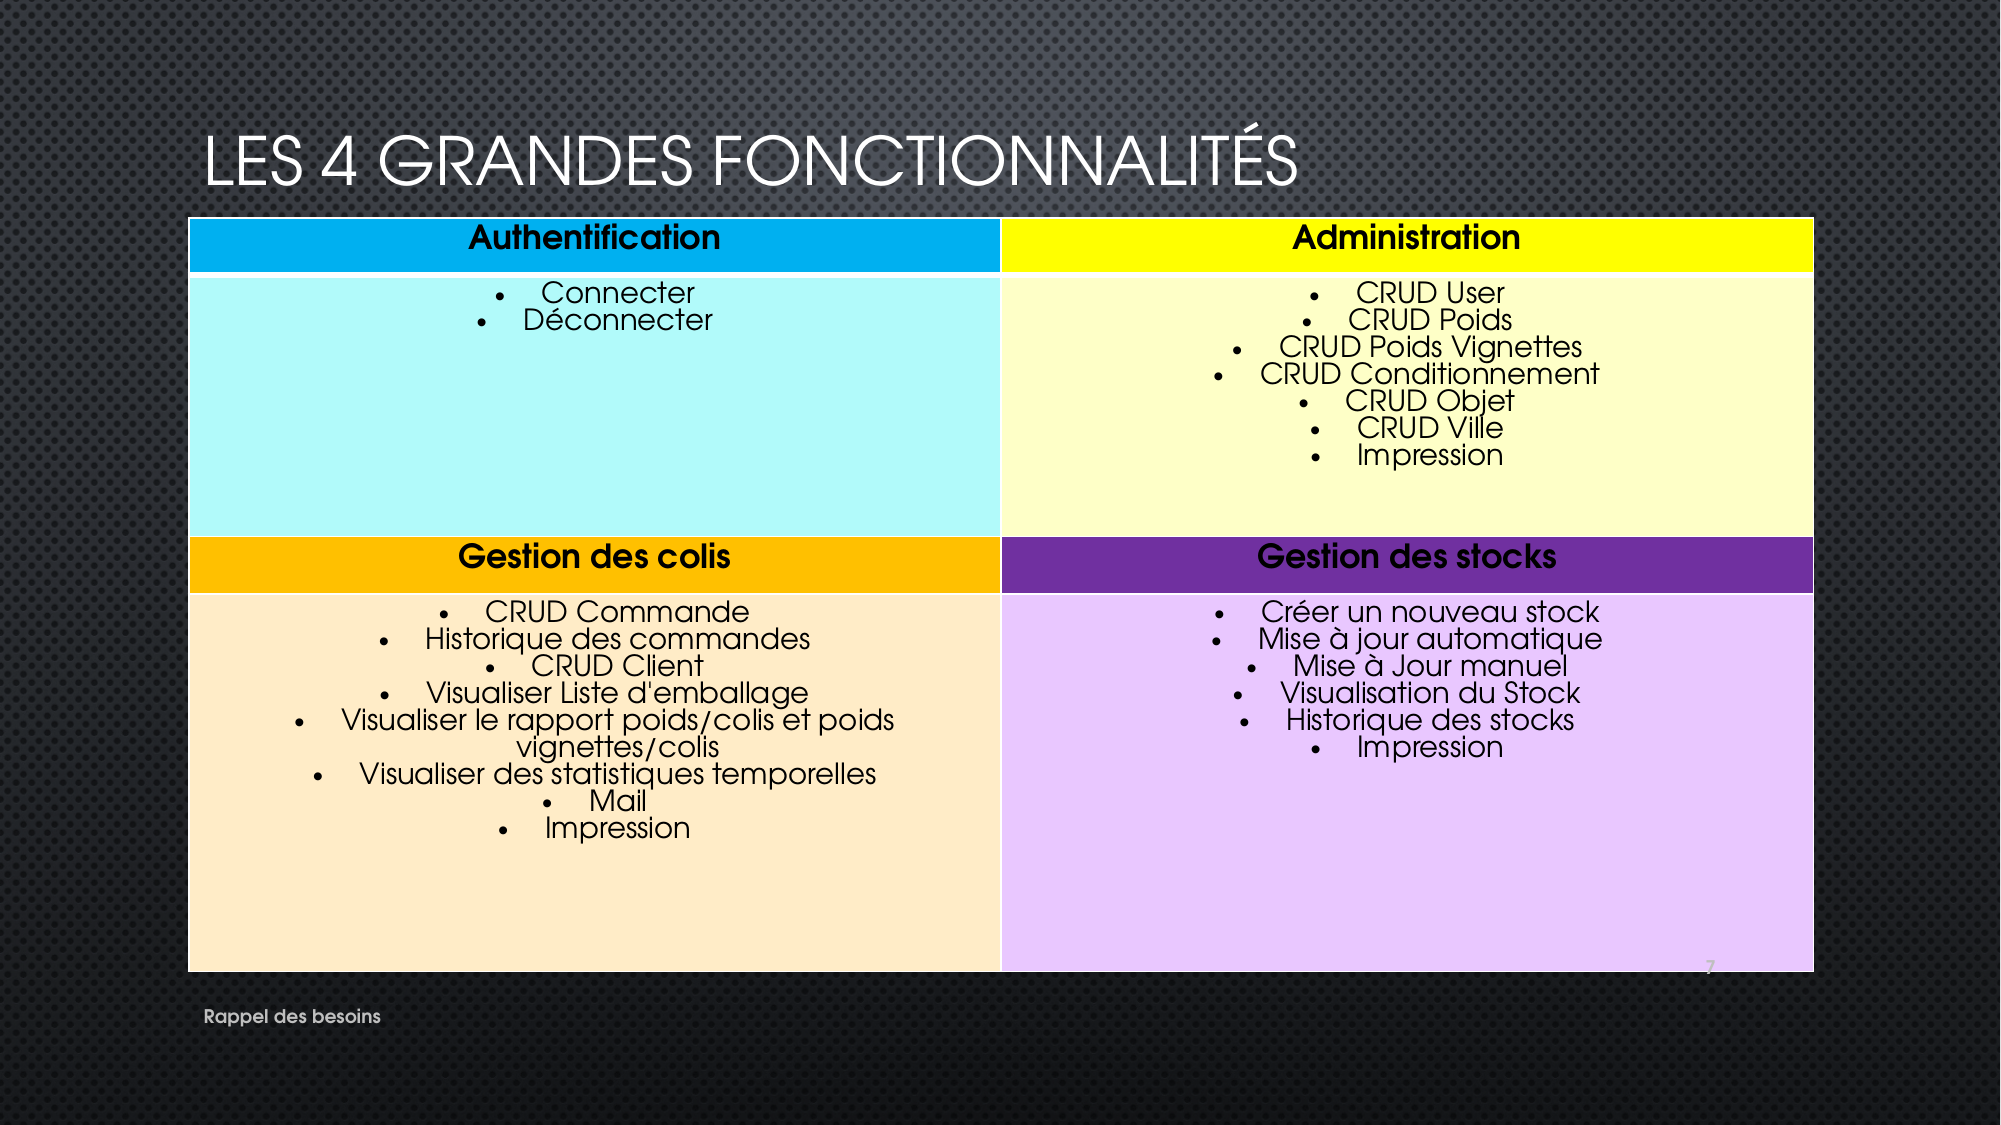

# Les 4 grandes fonctionnalités
| Authentification | Administration |
| --- | --- |
| Connecter Déconnecter | CRUD User CRUD Poids CRUD Poids Vignettes CRUD Conditionnement CRUD Objet CRUD Ville Impression |
| Gestion des colis | Gestion des stocks |
| CRUD Commande Historique des commandes CRUD Client Visualiser Liste d'emballage Visualiser le rapport poids/colis et poids vignettes/colis Visualiser des statistiques temporelles Mail Impression | Créer un nouveau stock Mise à jour automatique Mise à Jour manuel Visualisation du Stock Historique des stocks Impression |
7
Rappel des besoins